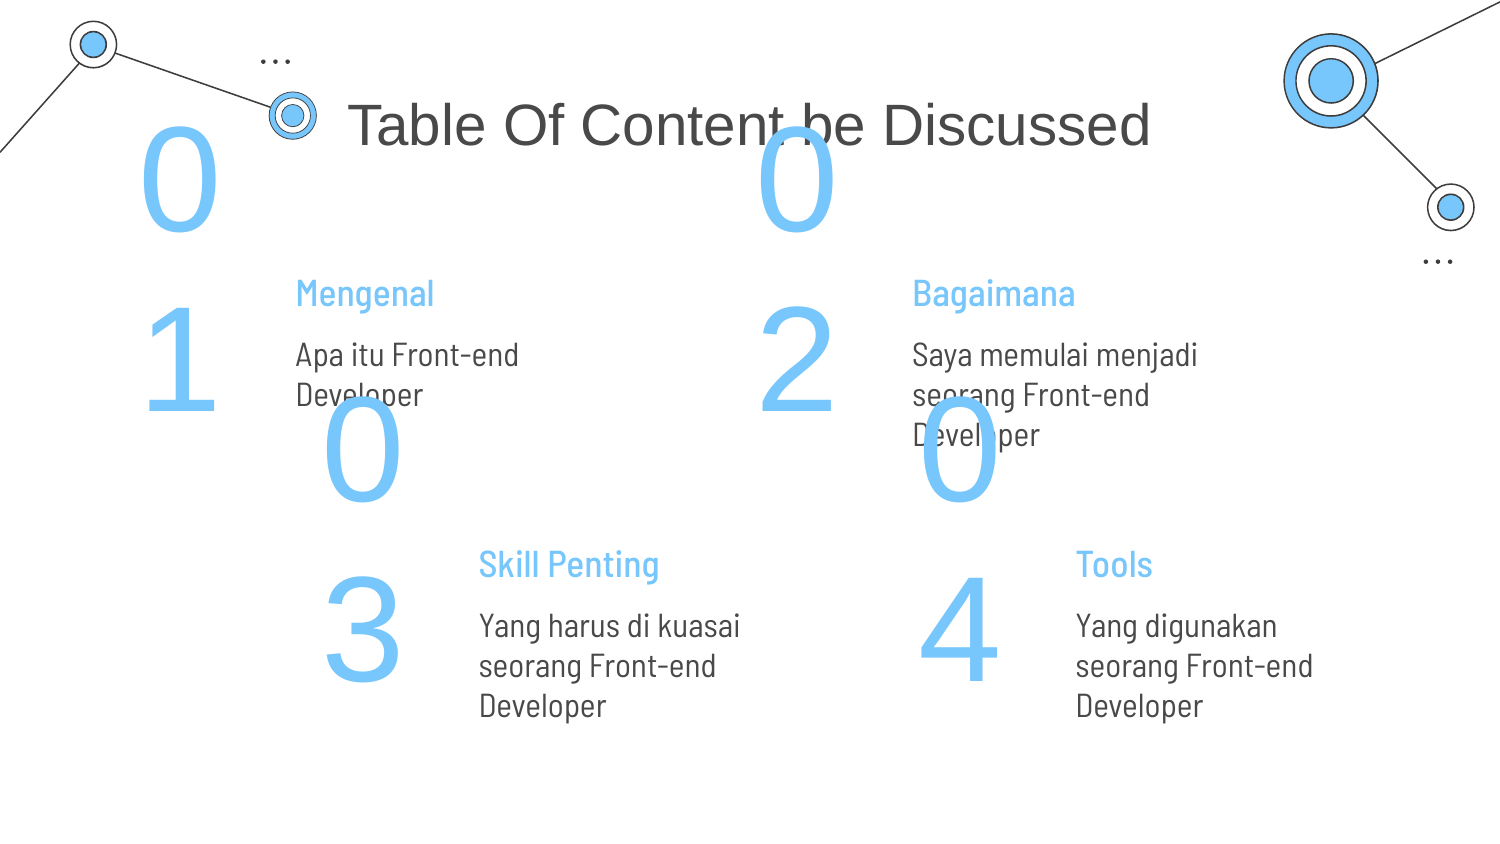

# Table Of Content be Discussed
Mengenal
Bagaimana
01
02
Apa itu Front-end Developer
Saya memulai menjadi seorang Front-end Developer
Skill Penting
Tools
03
04
Yang harus di kuasai seorang Front-end Developer
Yang digunakan seorang Front-end Developer